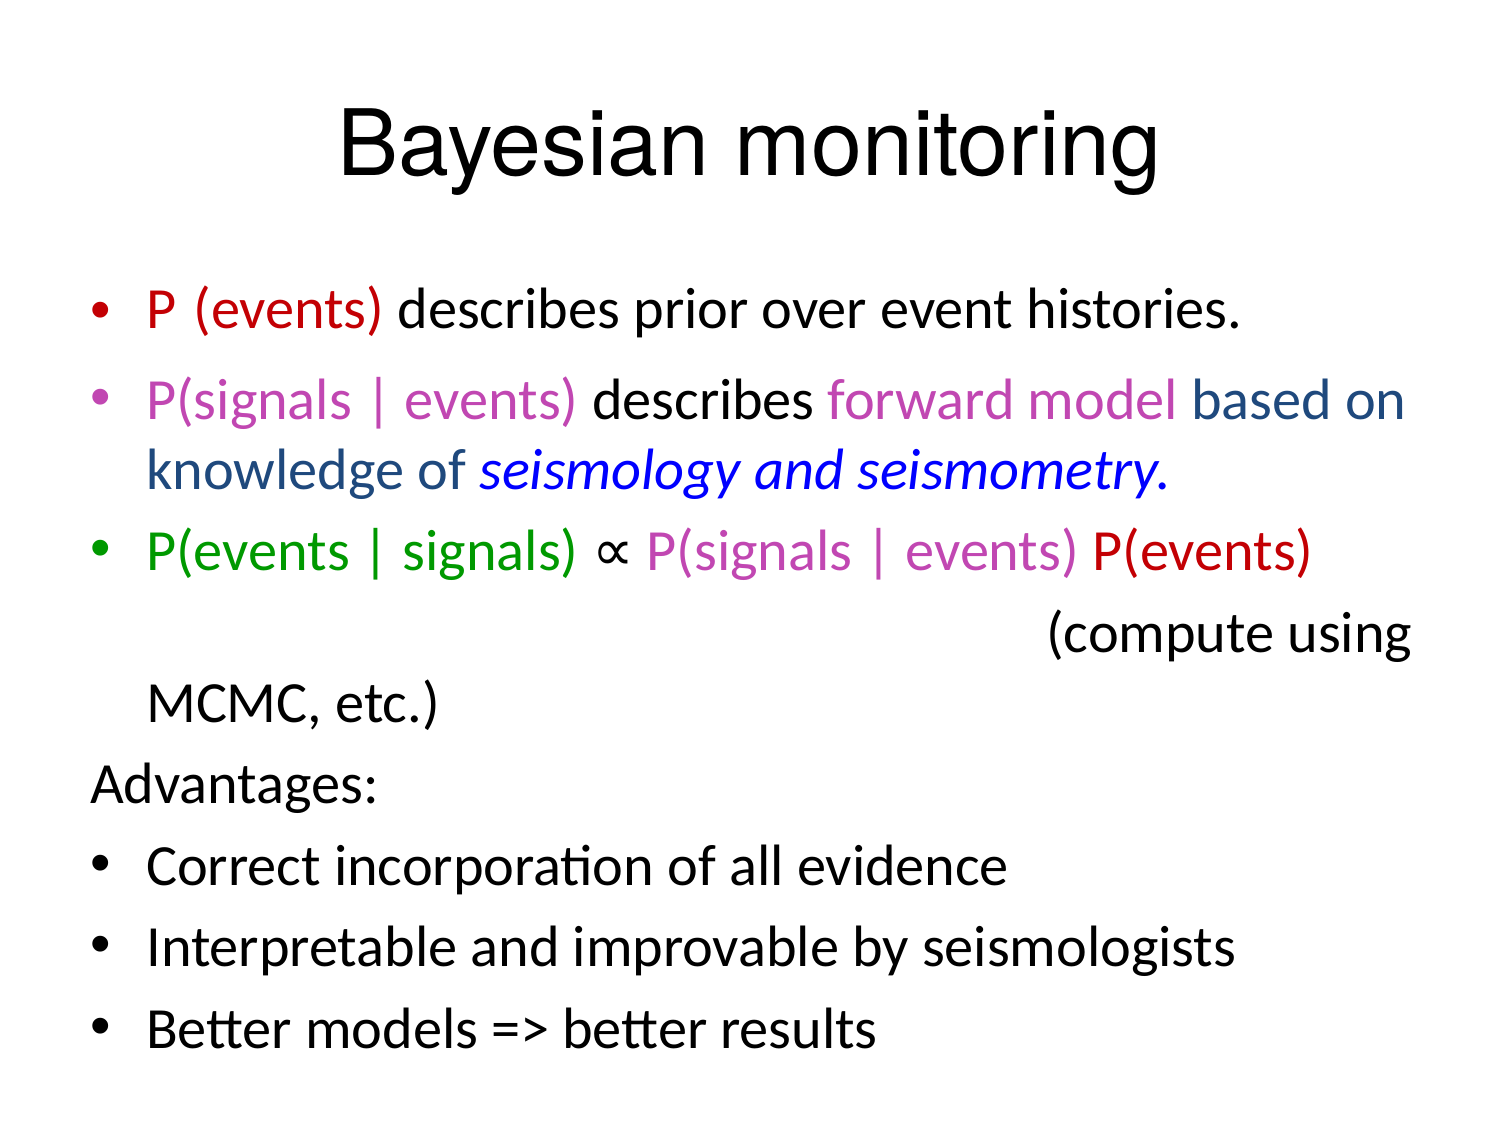

# Bayesian monitoring
P (events) describes prior over event histories.
P(signals | events) describes forward model based on knowledge of seismology and seismometry.
P(events | signals) ∝ P(signals | events) P(events)
							(compute using MCMC, etc.)
Advantages:
Correct incorporation of all evidence
Interpretable and improvable by seismologists
Better models => better results